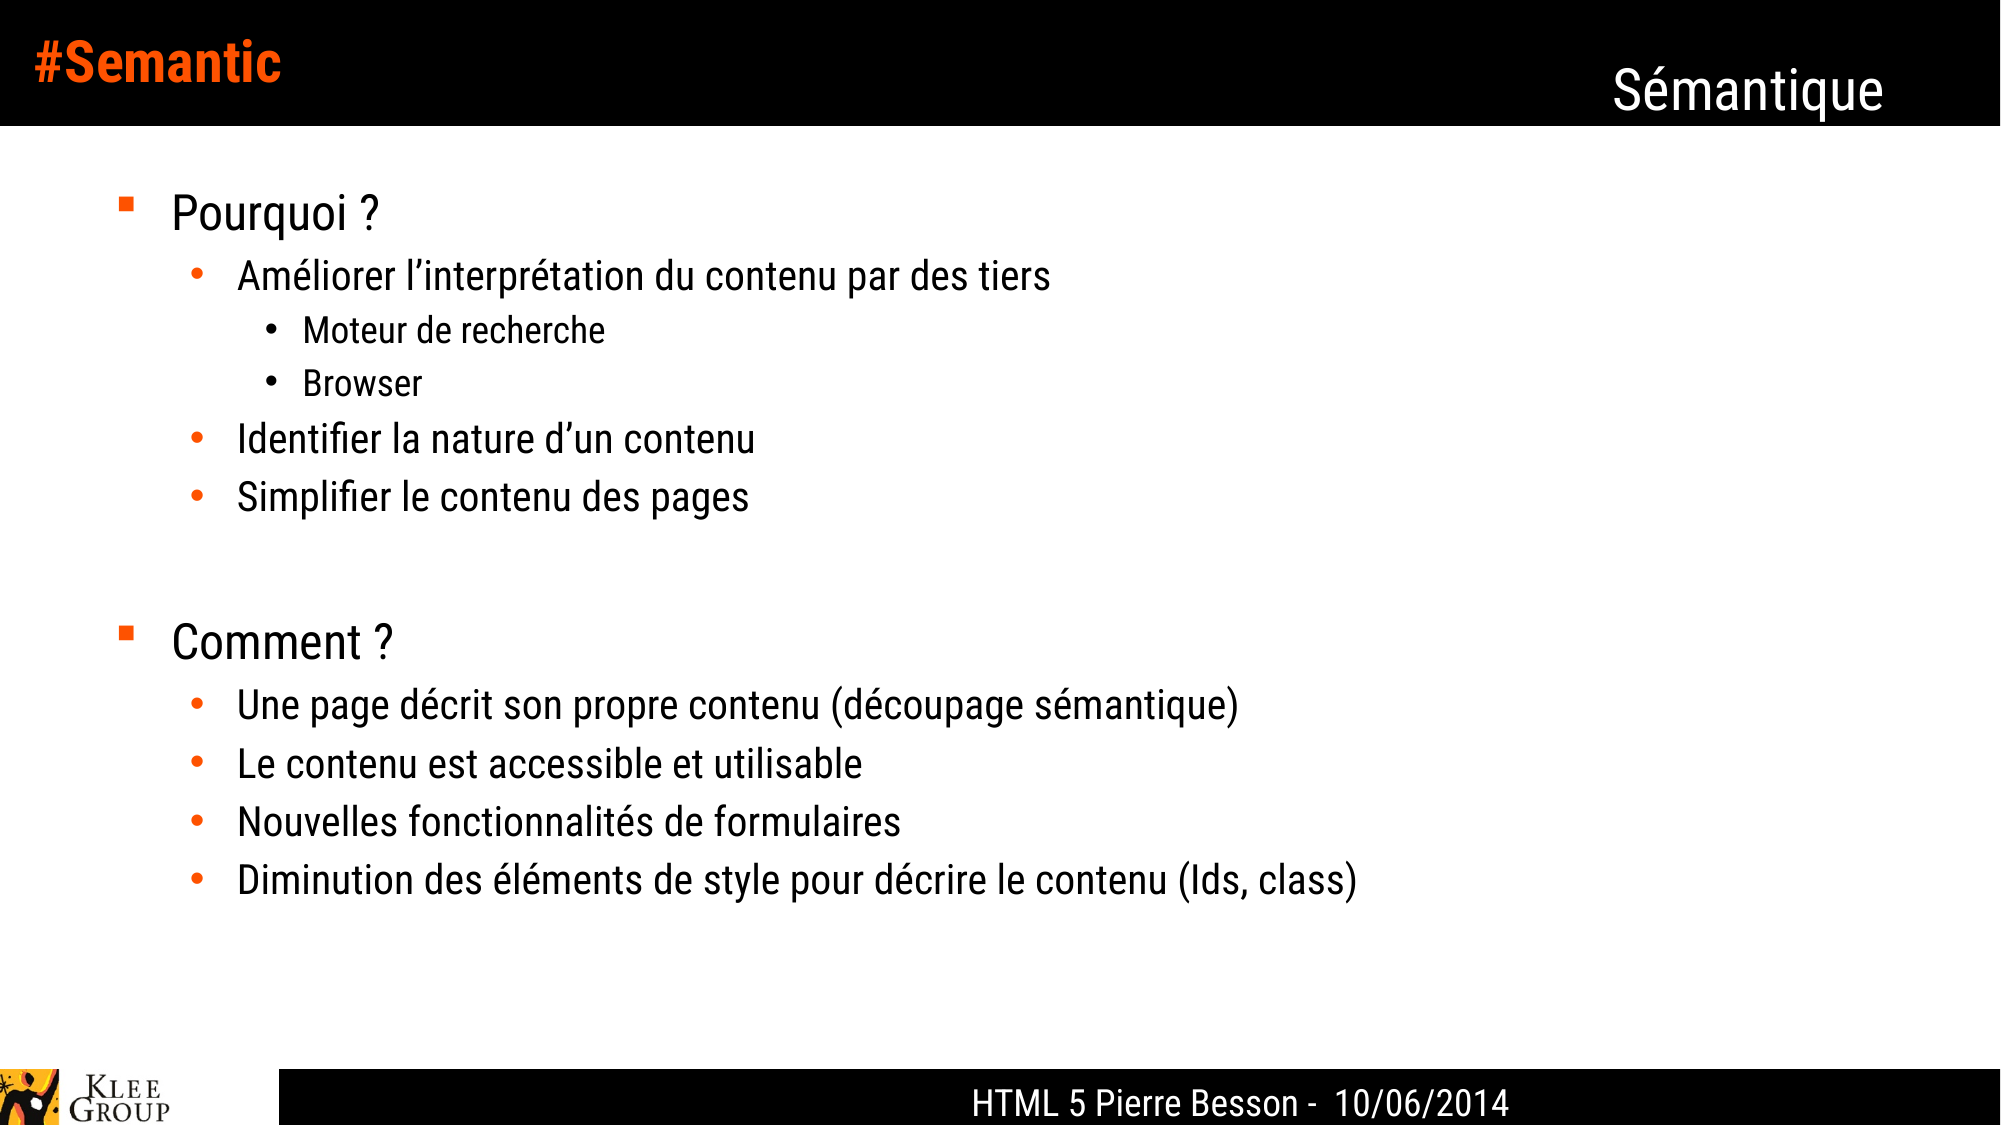

#Semantic
# Sémantique
Pourquoi ?
Améliorer l’interprétation du contenu par des tiers
Moteur de recherche
Browser
Identifier la nature d’un contenu
Simplifier le contenu des pages

Comment ?
Une page décrit son propre contenu (découpage sémantique)
Le contenu est accessible et utilisable
Nouvelles fonctionnalités de formulaires
Diminution des éléments de style pour décrire le contenu (Ids, class)